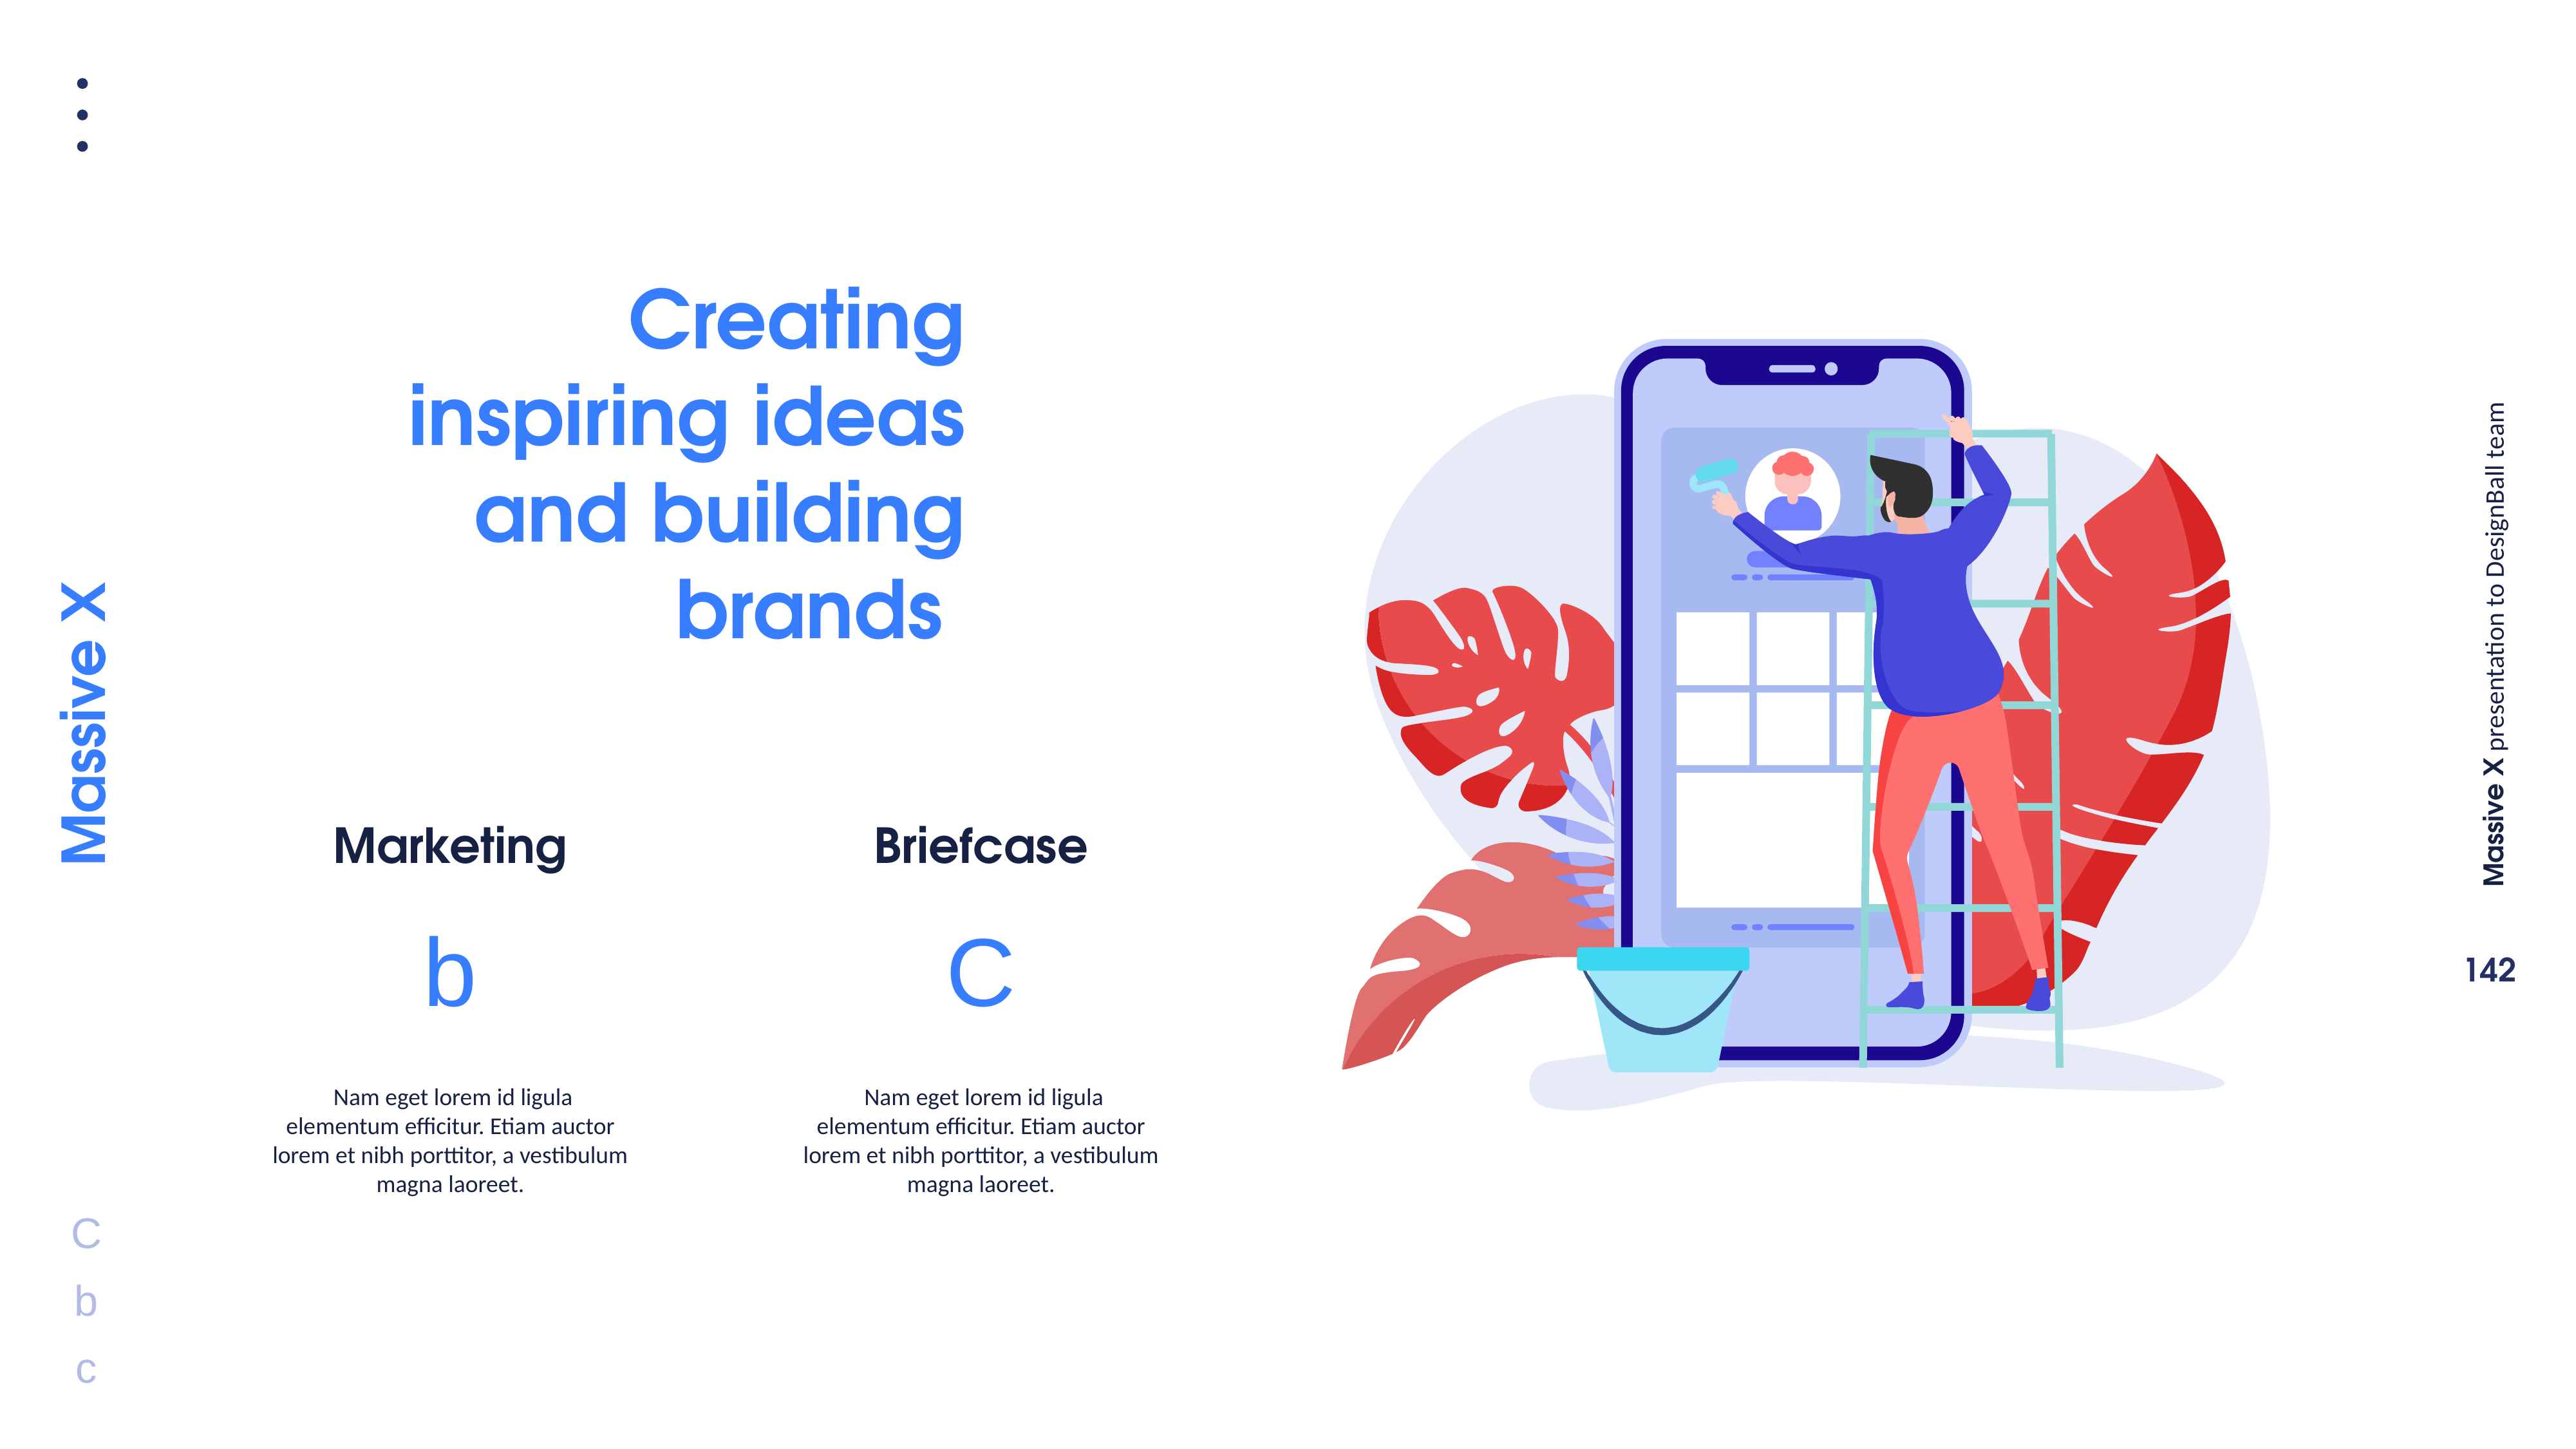

Creating inspiring ideas and building brands

Marketing
b
 Nam eget lorem id ligula elementum efficitur. Etiam auctor lorem et nibh porttitor, a vestibulum magna laoreet.
Briefcase
C
 Nam eget lorem id ligula elementum efficitur. Etiam auctor lorem et nibh porttitor, a vestibulum magna laoreet.